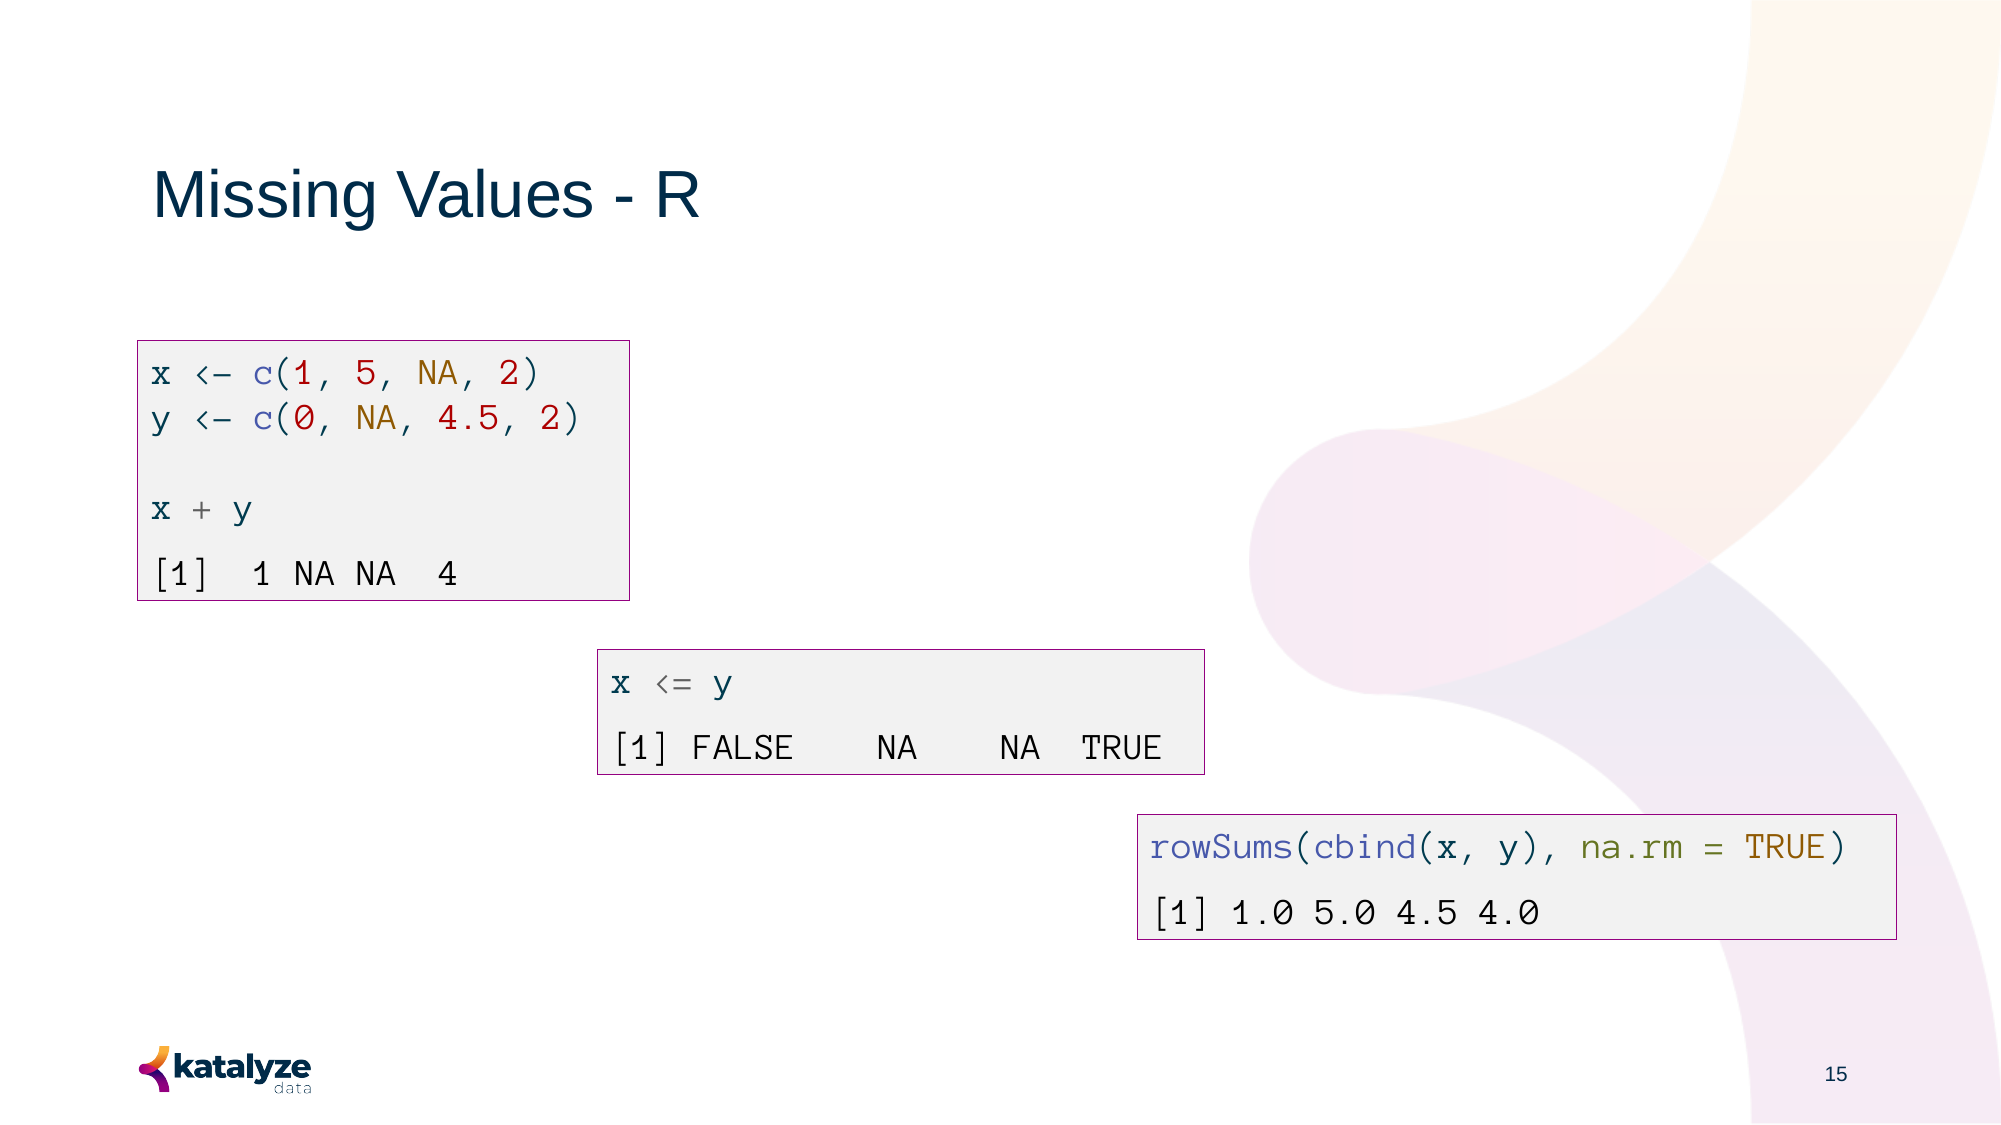

# Missing Values - R
x <- c(1, 5, NA, 2)
y <- c(0, NA, 4.5, 2)
x + y
[1]  1 NA NA  4
x <= y
[1] FALSE    NA    NA  TRUE
rowSums(cbind(x, y), na.rm = TRUE)
[1] 1.0 5.0 4.5 4.0

15